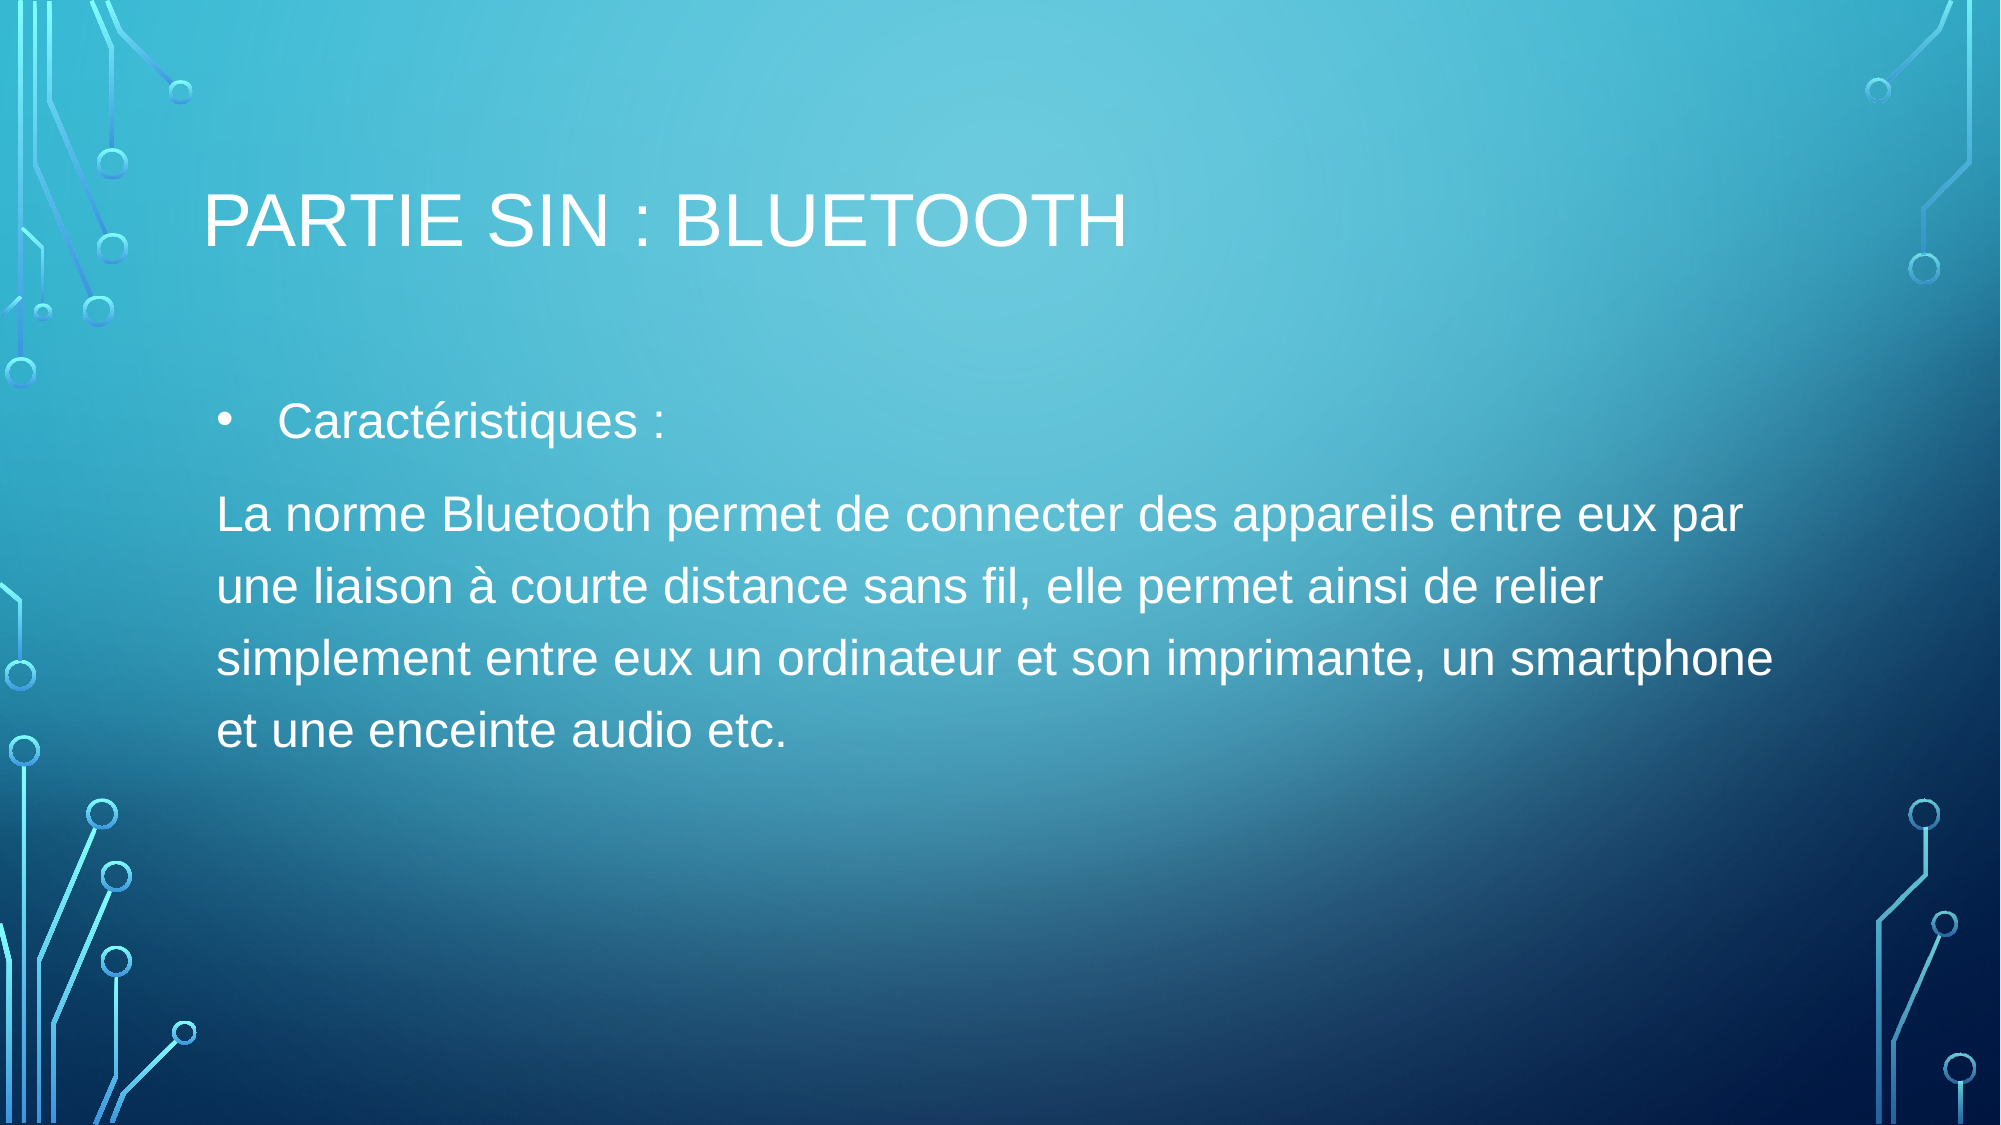

# PARTIE SIN : BLUETOOTH
Caractéristiques :
La norme Bluetooth permet de connecter des appareils entre eux par une liaison à courte distance sans fil, elle permet ainsi de relier simplement entre eux un ordinateur et son imprimante, un smartphone et une enceinte audio etc.